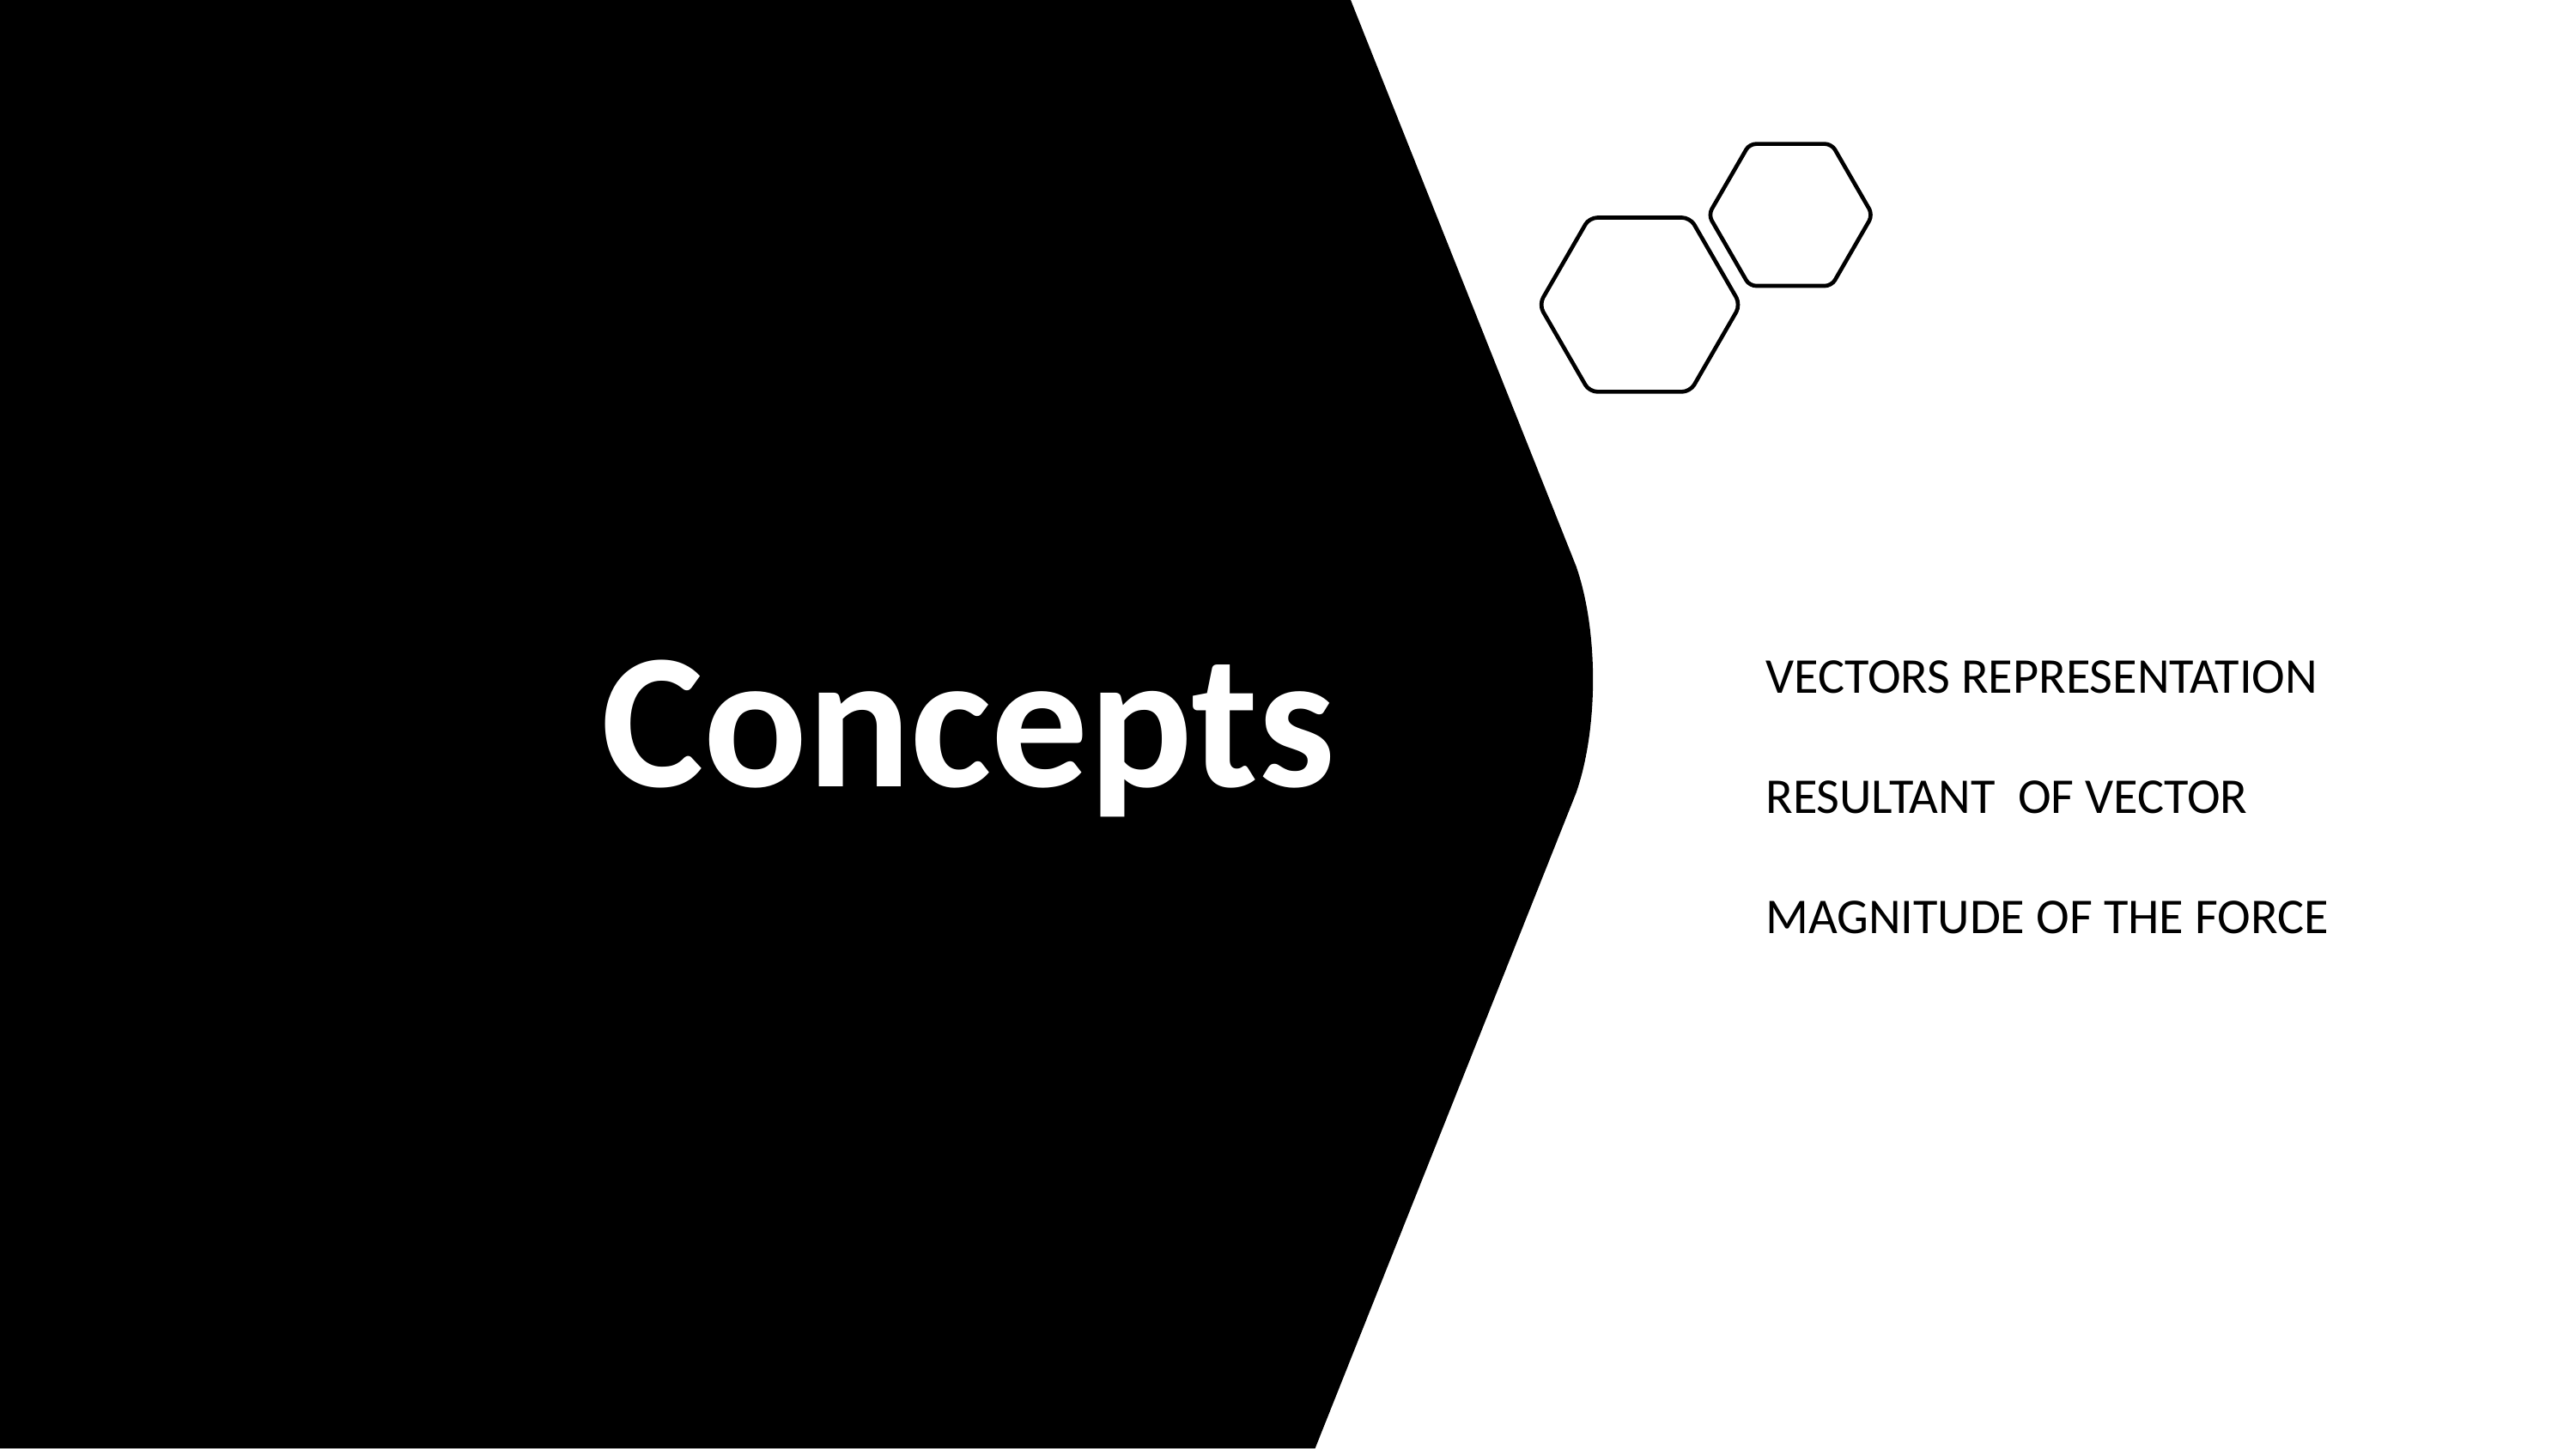

Concepts

VECTORS REPRESENTATION

RESULTANT  OF VECTOR

MAGNITUDE OF THE FORCE